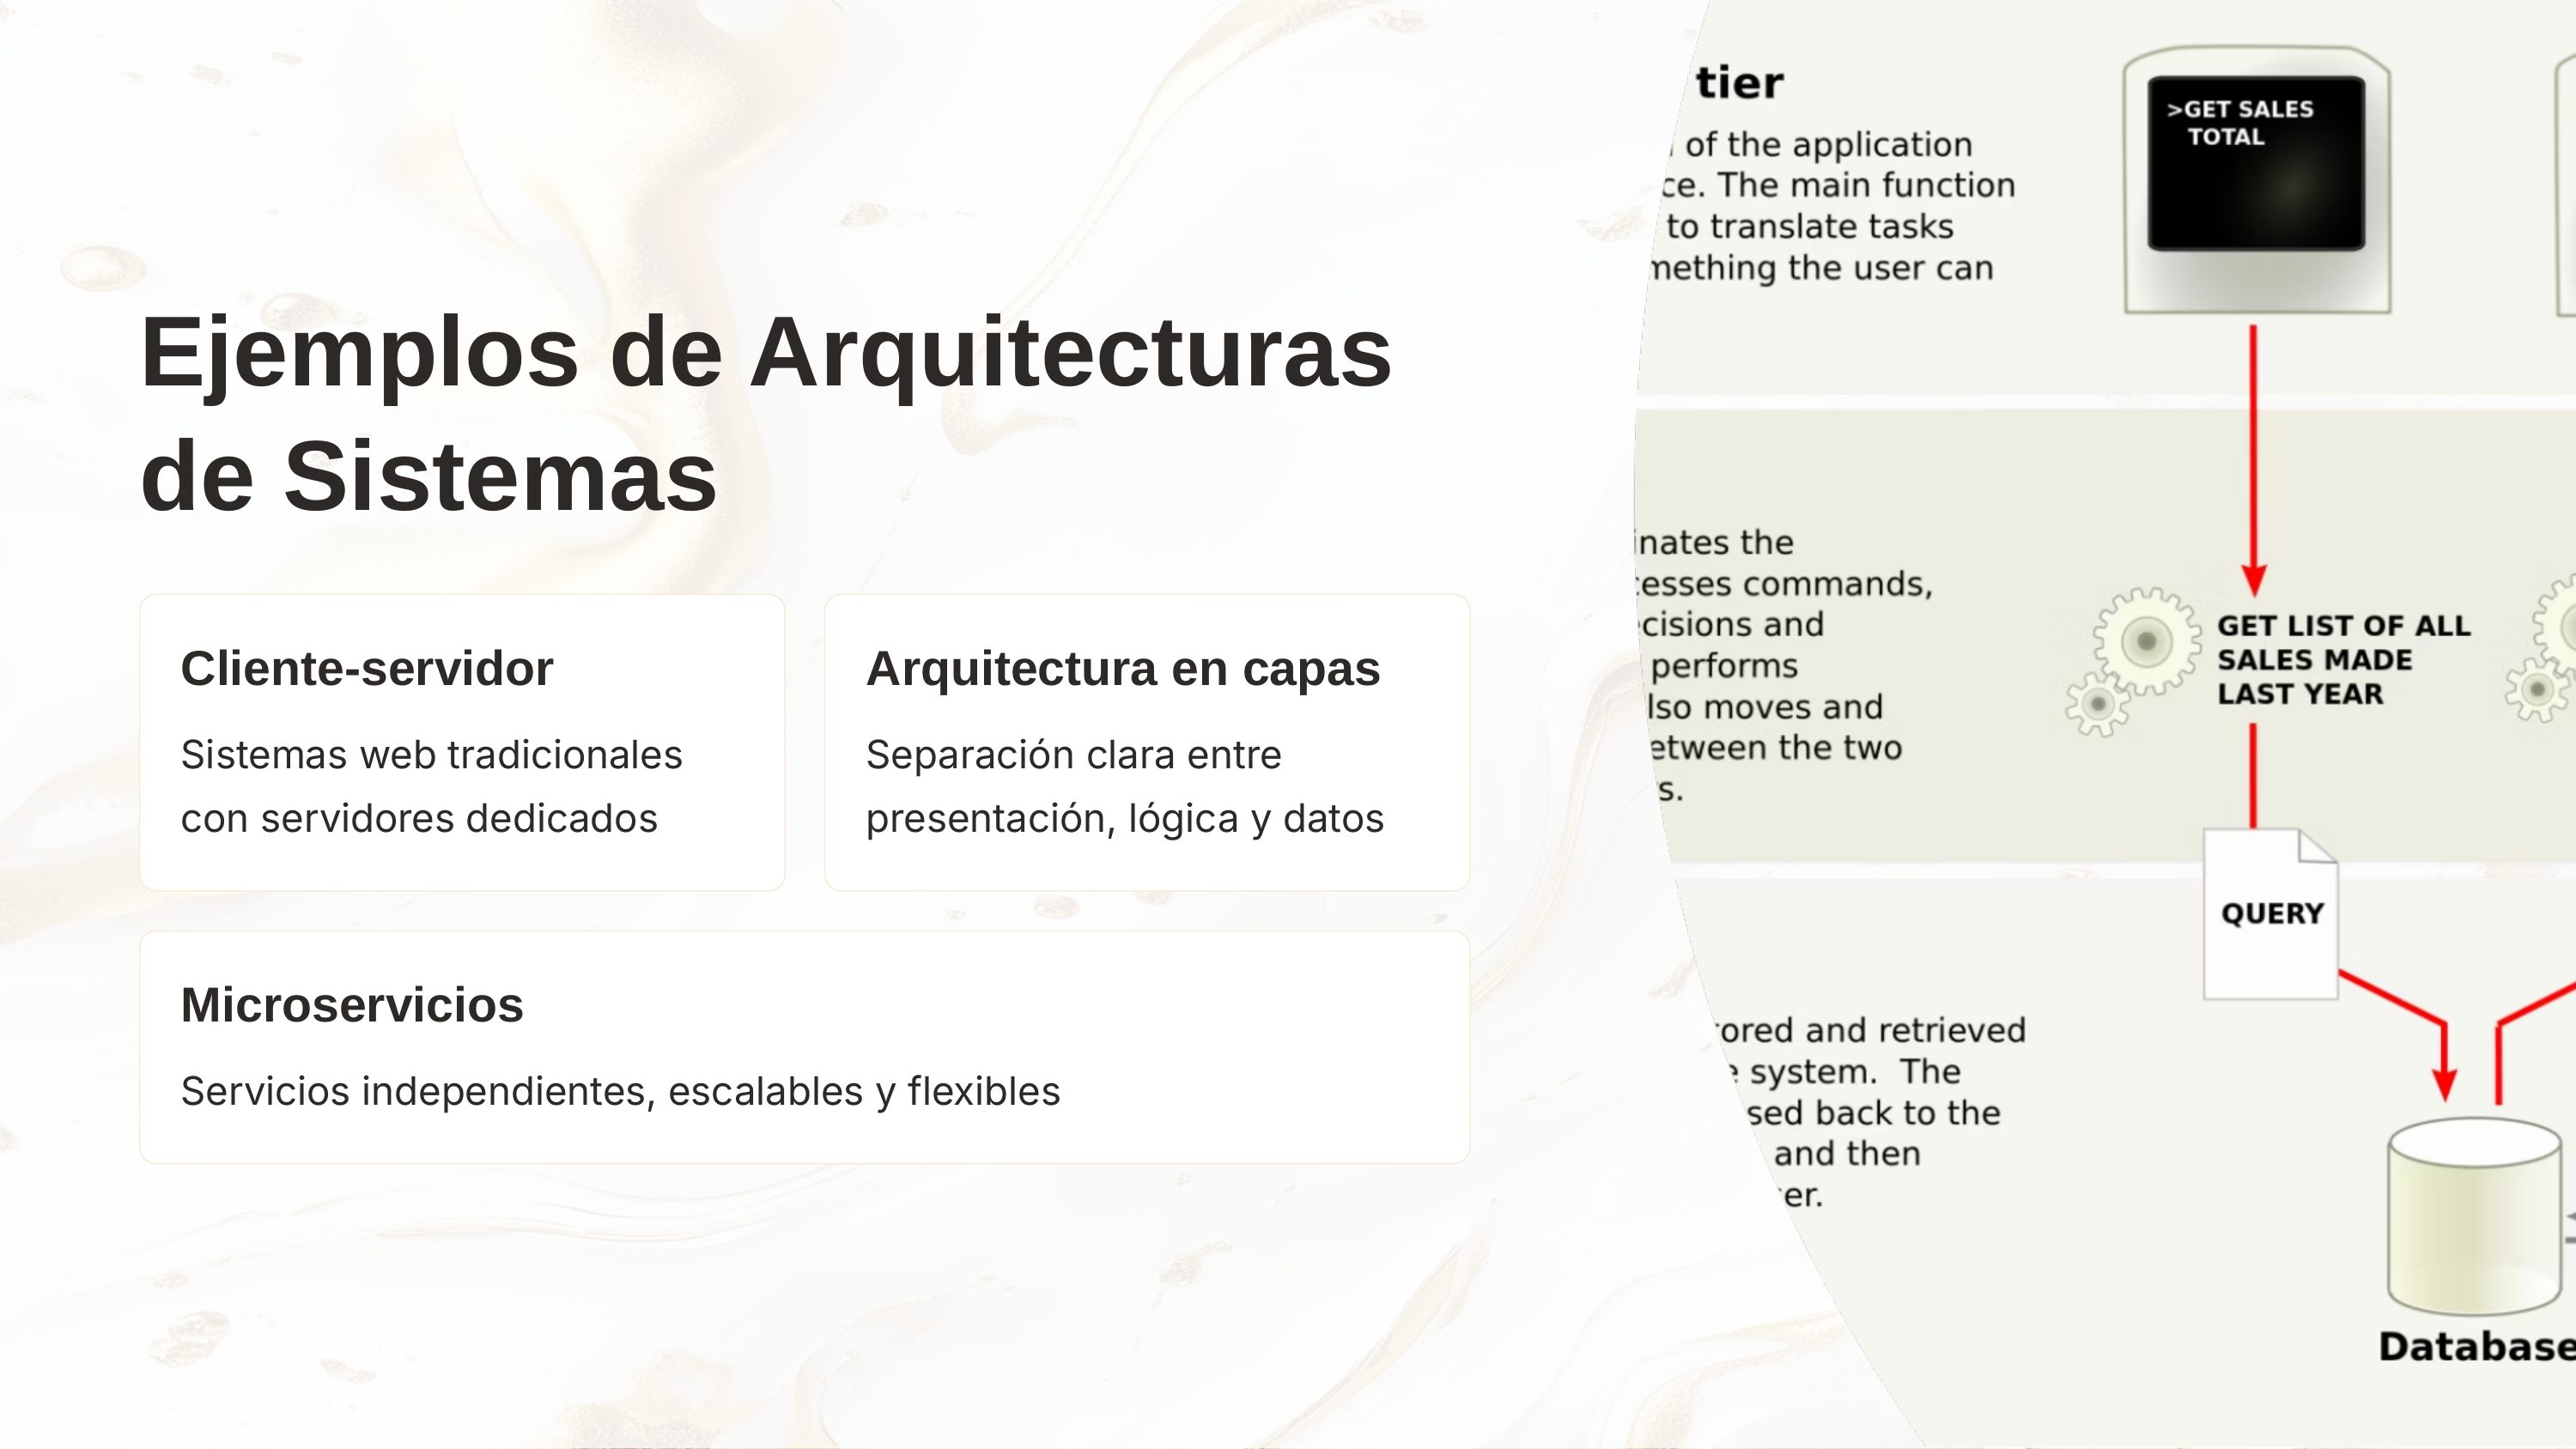

Ejemplos de Arquitecturas de Sistemas

Cliente-servidor

Arquitectura en capas

Sistemas web tradicionales con servidores dedicados

Separación clara entre presentación, lógica y datos

Microservicios

Servicios independientes, escalables y flexibles